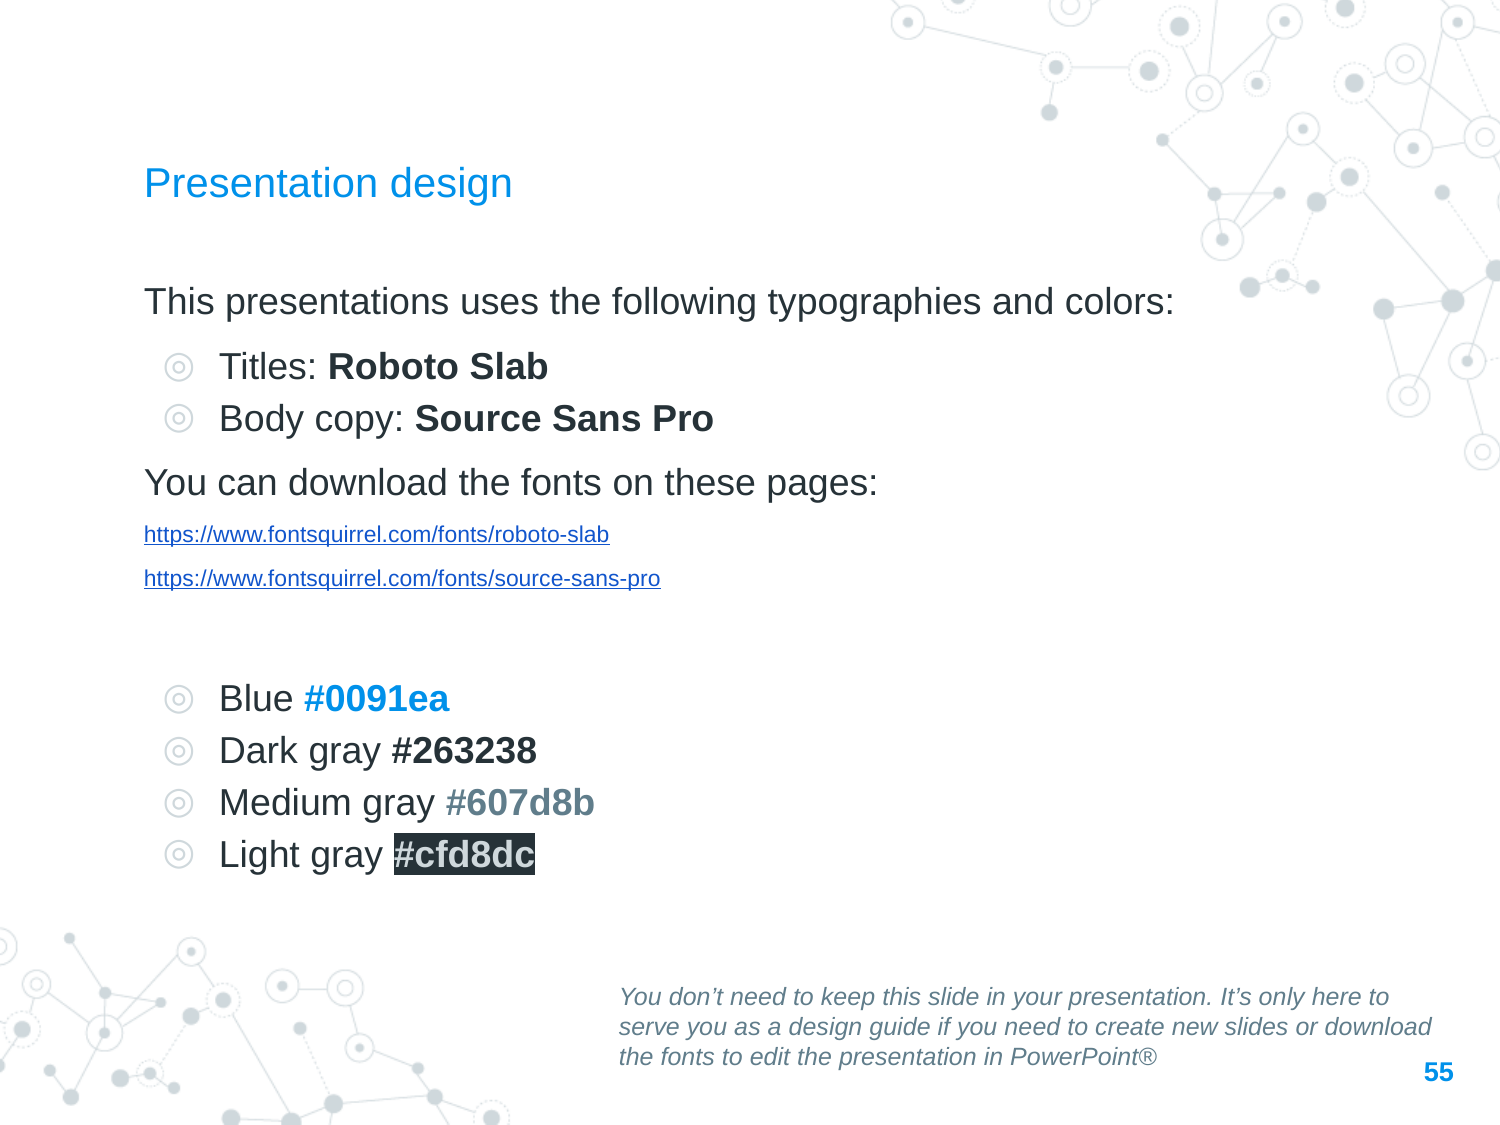

# Presentation design
This presentations uses the following typographies and colors:
Titles: Roboto Slab
Body copy: Source Sans Pro
You can download the fonts on these pages:
https://www.fontsquirrel.com/fonts/roboto-slab
https://www.fontsquirrel.com/fonts/source-sans-pro

Blue #0091ea
Dark gray #263238
Medium gray #607d8b
Light gray #cfd8dc
You don’t need to keep this slide in your presentation. It’s only here to serve you as a design guide if you need to create new slides or download the fonts to edit the presentation in PowerPoint®

55